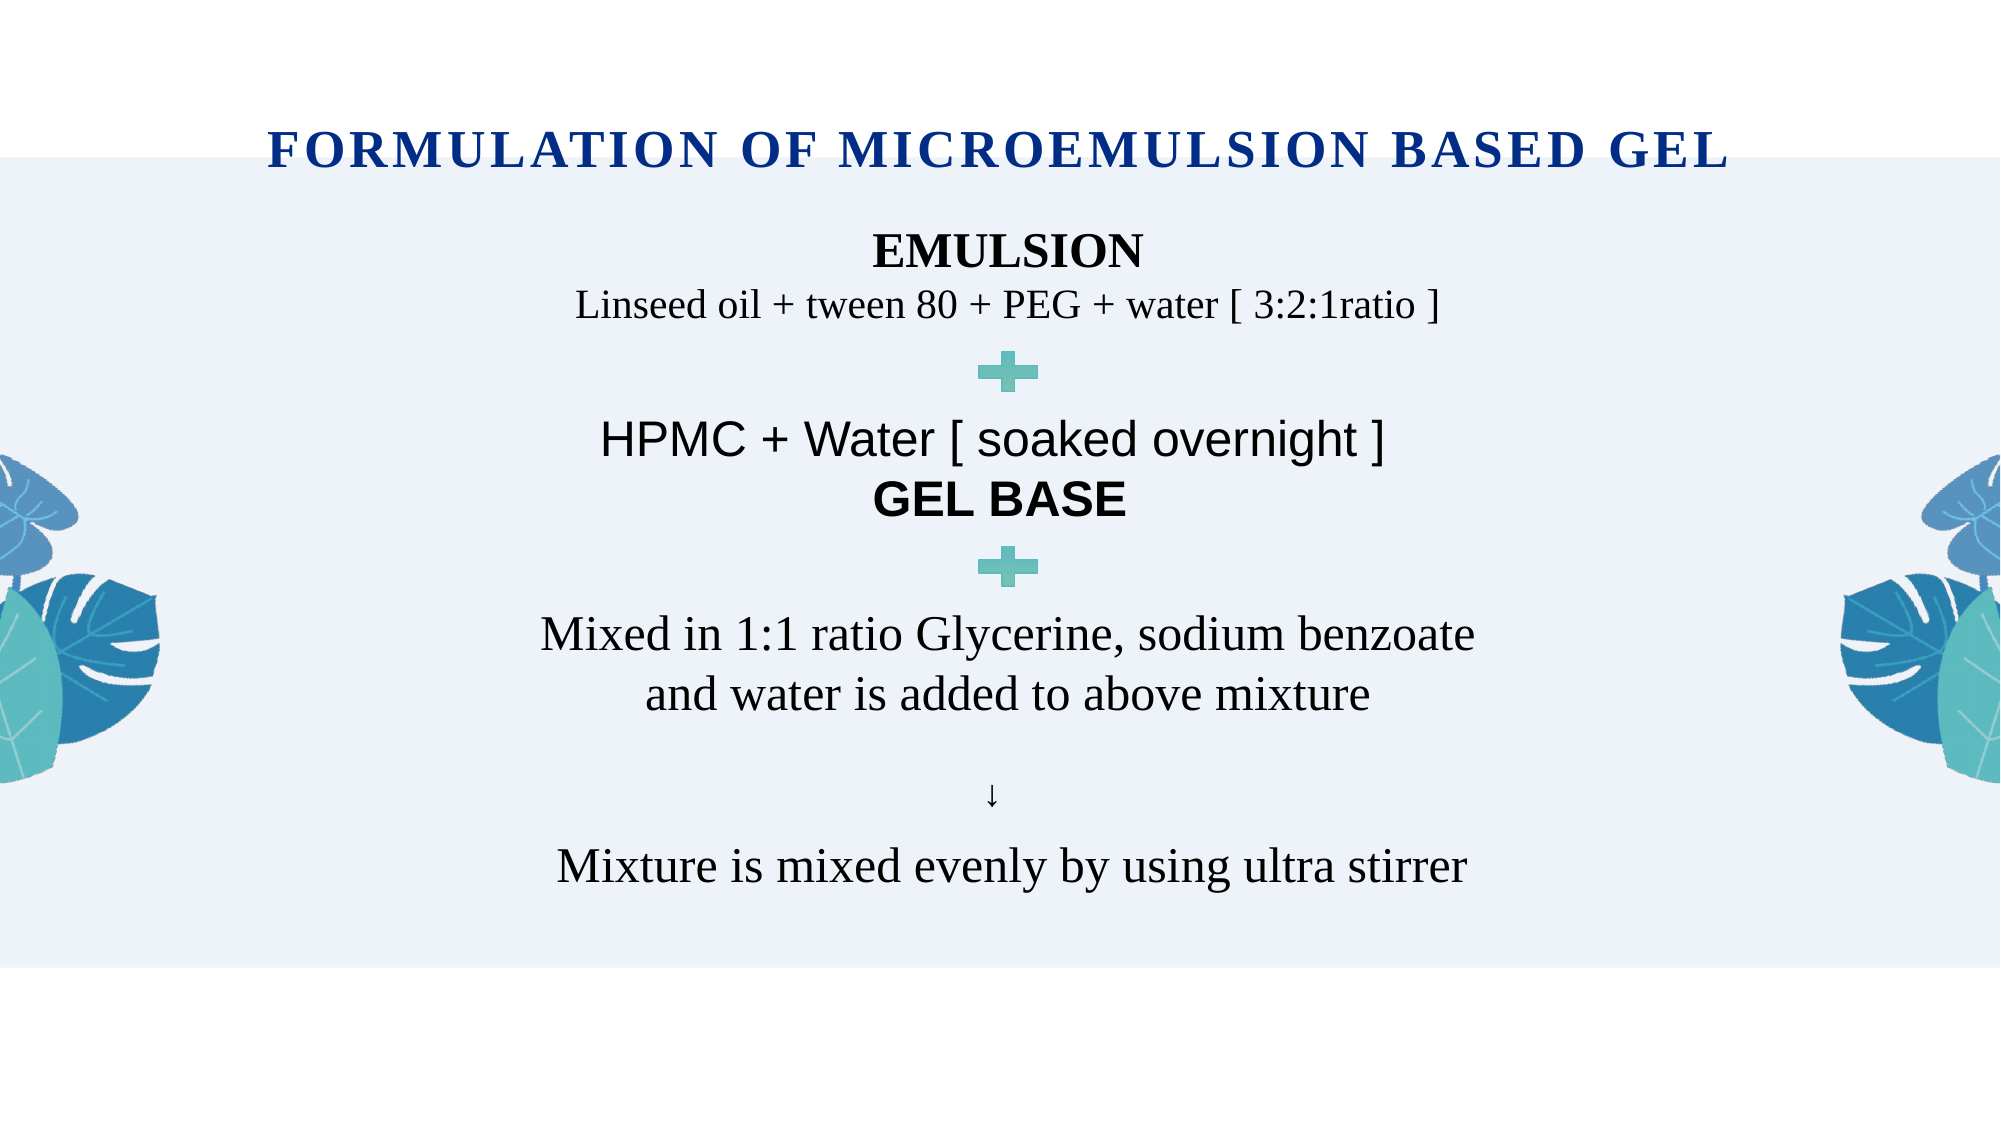

# FORMULATION OF MICROEMULSION BASED GEL
EMULSION
Linseed oil + tween 80 + PEG + water [ 3:2:1ratio ]

HPMC + Water [ soaked overnight ]
GEL BASE

Mixed in 1:1 ratio Glycerine, sodium benzoate and water is added to above mixture
↓
Mixture is mixed evenly by using ultra stirrer